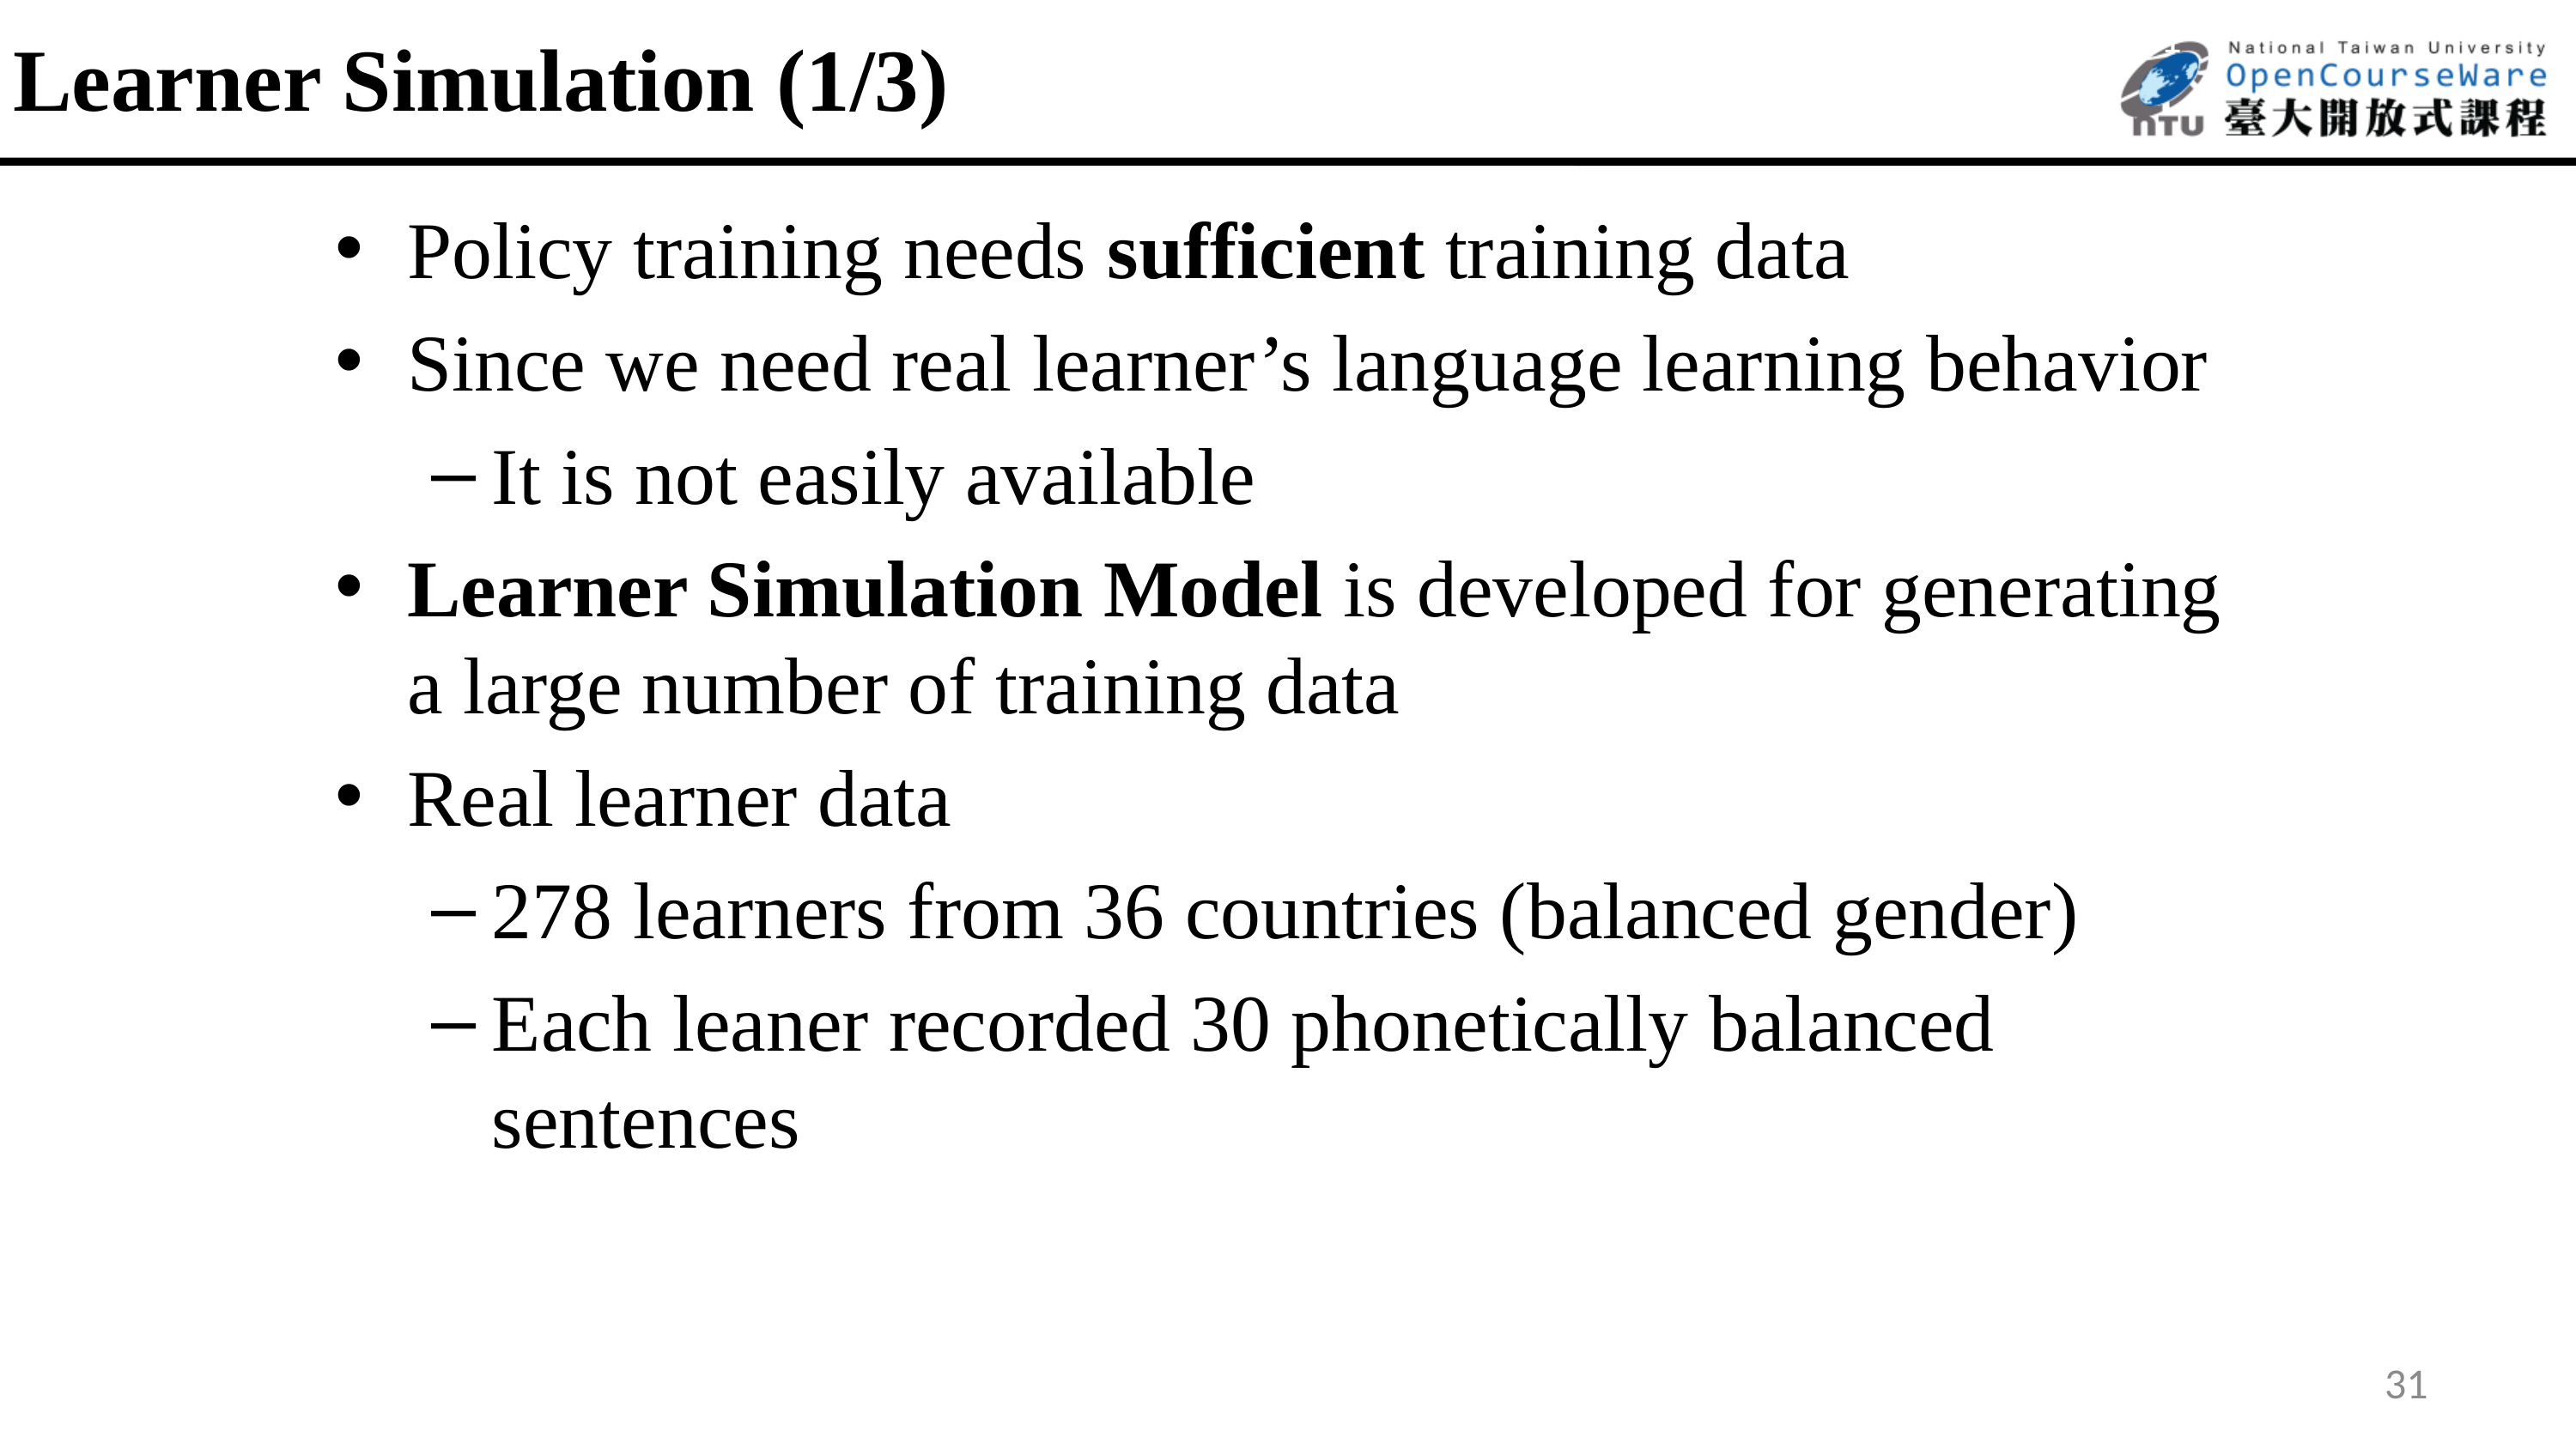

# Learner Simulation (1/3)
31
Policy training needs sufficient training data
Since we need real learner’s language learning behavior
It is not easily available
Learner Simulation Model is developed for generating a large number of training data
Real learner data
278 learners from 36 countries (balanced gender)
Each leaner recorded 30 phonetically balanced sentences
31